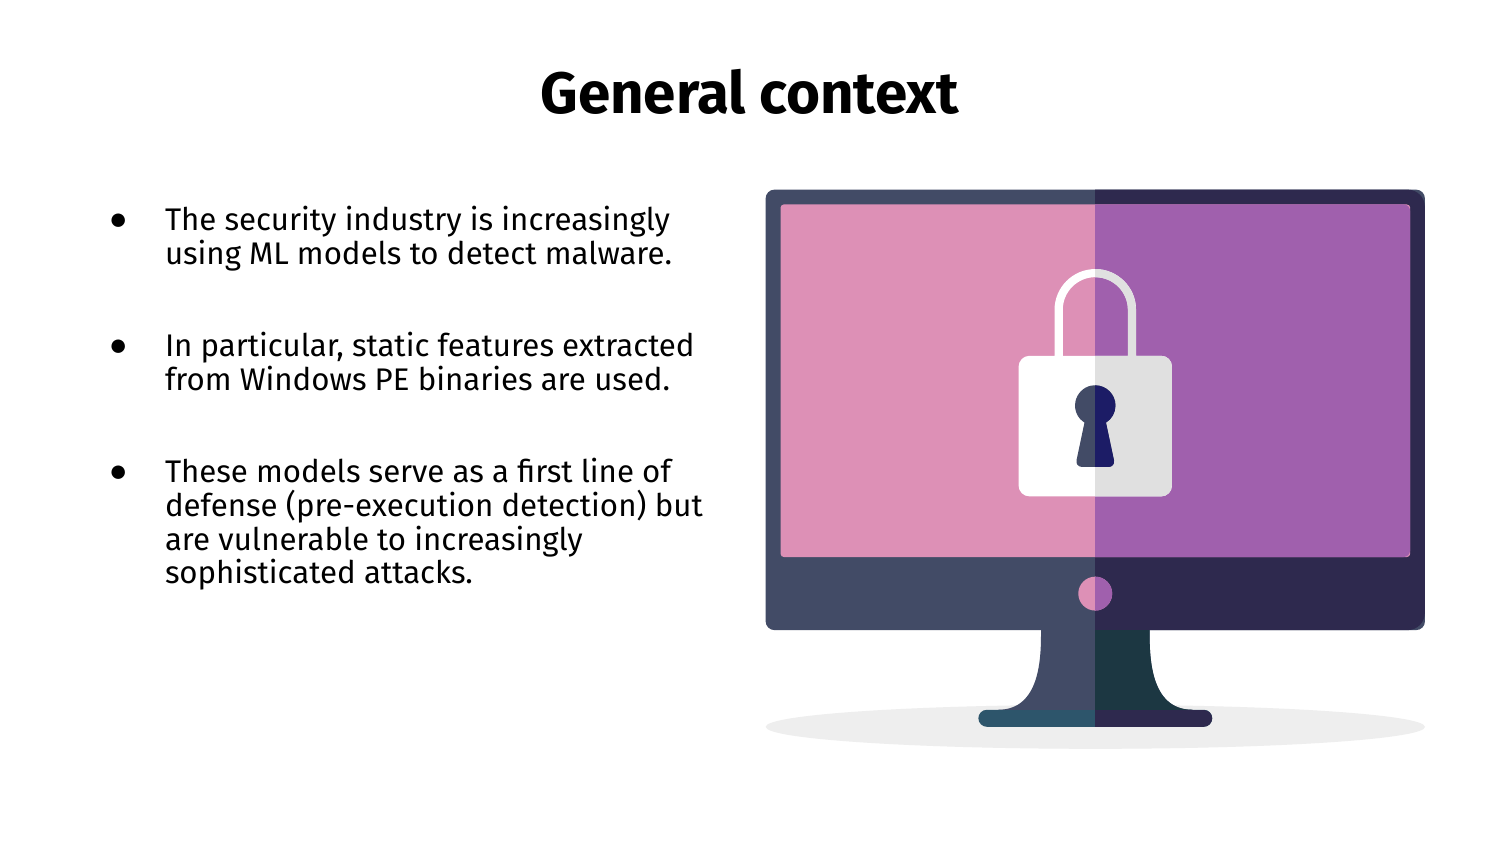

# General context
The security industry is increasingly using ML models to detect malware.

In particular, static features extracted from Windows PE binaries are used.

These models serve as a first line of defense (pre-execution detection) but are vulnerable to increasingly sophisticated attacks.